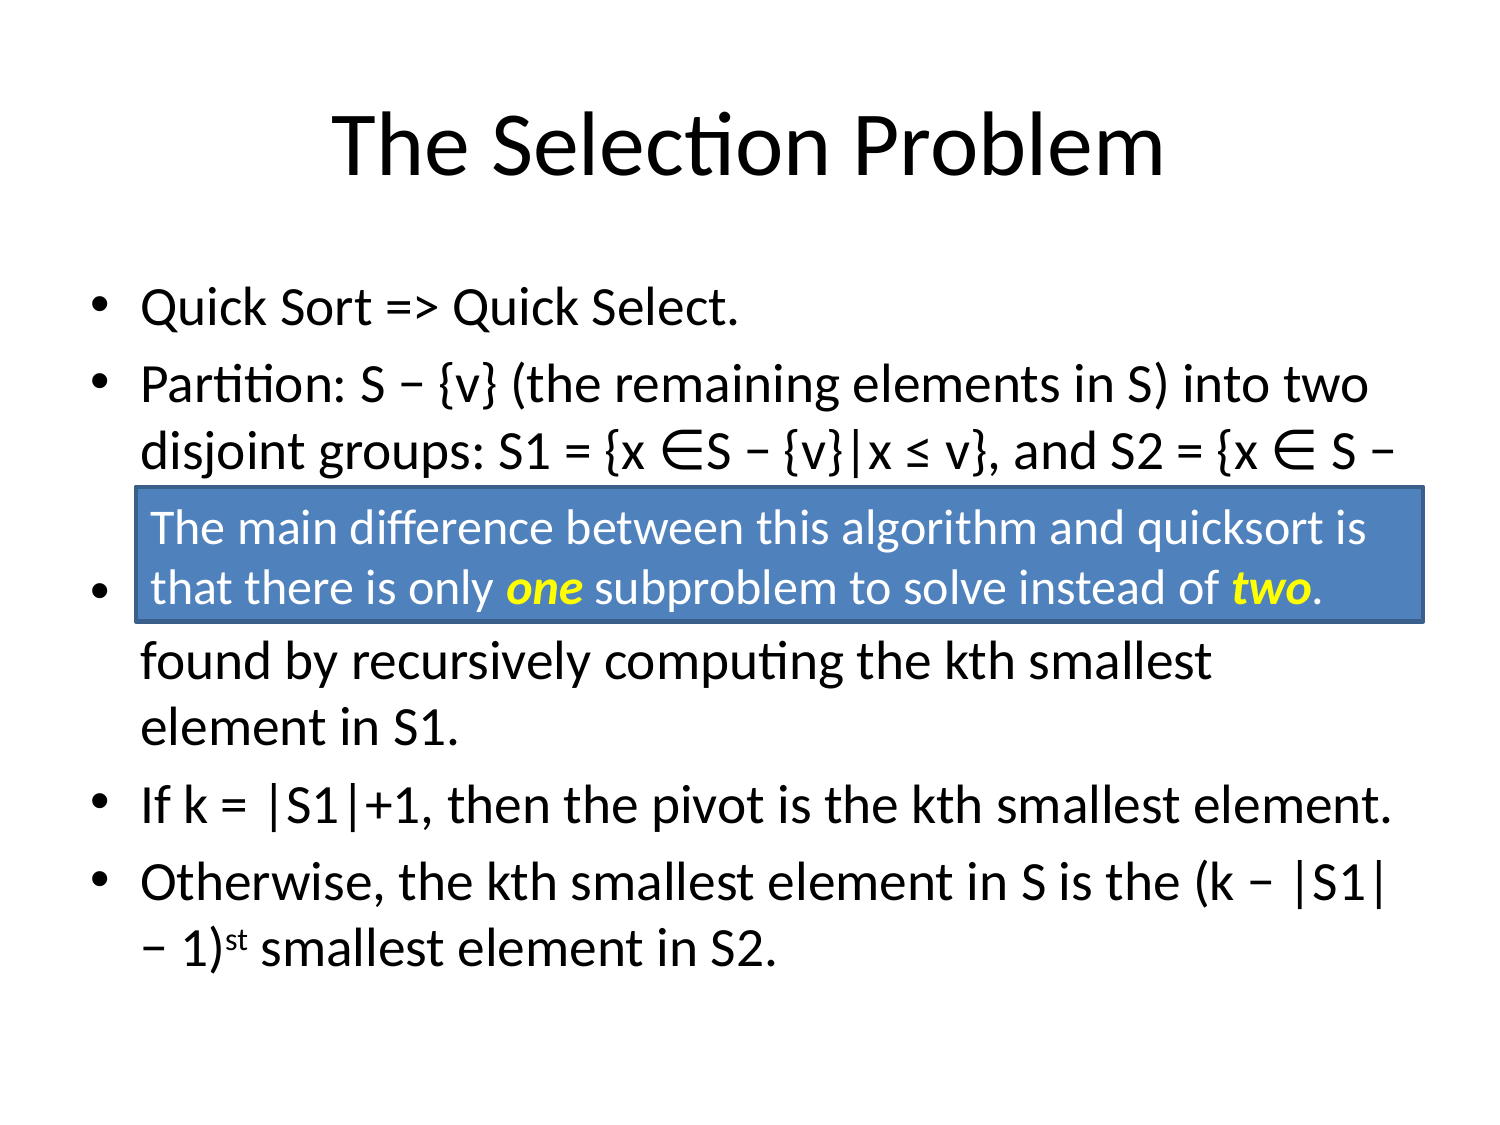

# The Selection Problem
Quick Sort => Quick Select.
Partition: S − {v} (the remaining elements in S) into two disjoint groups: S1 = {x ∈S − {v}|x ≤ v}, and S2 = {x ∈ S − {v}|x ≥ v}.
if k ≤ |S1|, then the kth smallest element in S can be found by recursively computing the kth smallest element in S1.
If k = |S1|+1, then the pivot is the kth smallest element.
Otherwise, the kth smallest element in S is the (k − |S1| − 1)st smallest element in S2.

The main difference between this algorithm and quicksort is that there is only one subproblem to solve instead of two.